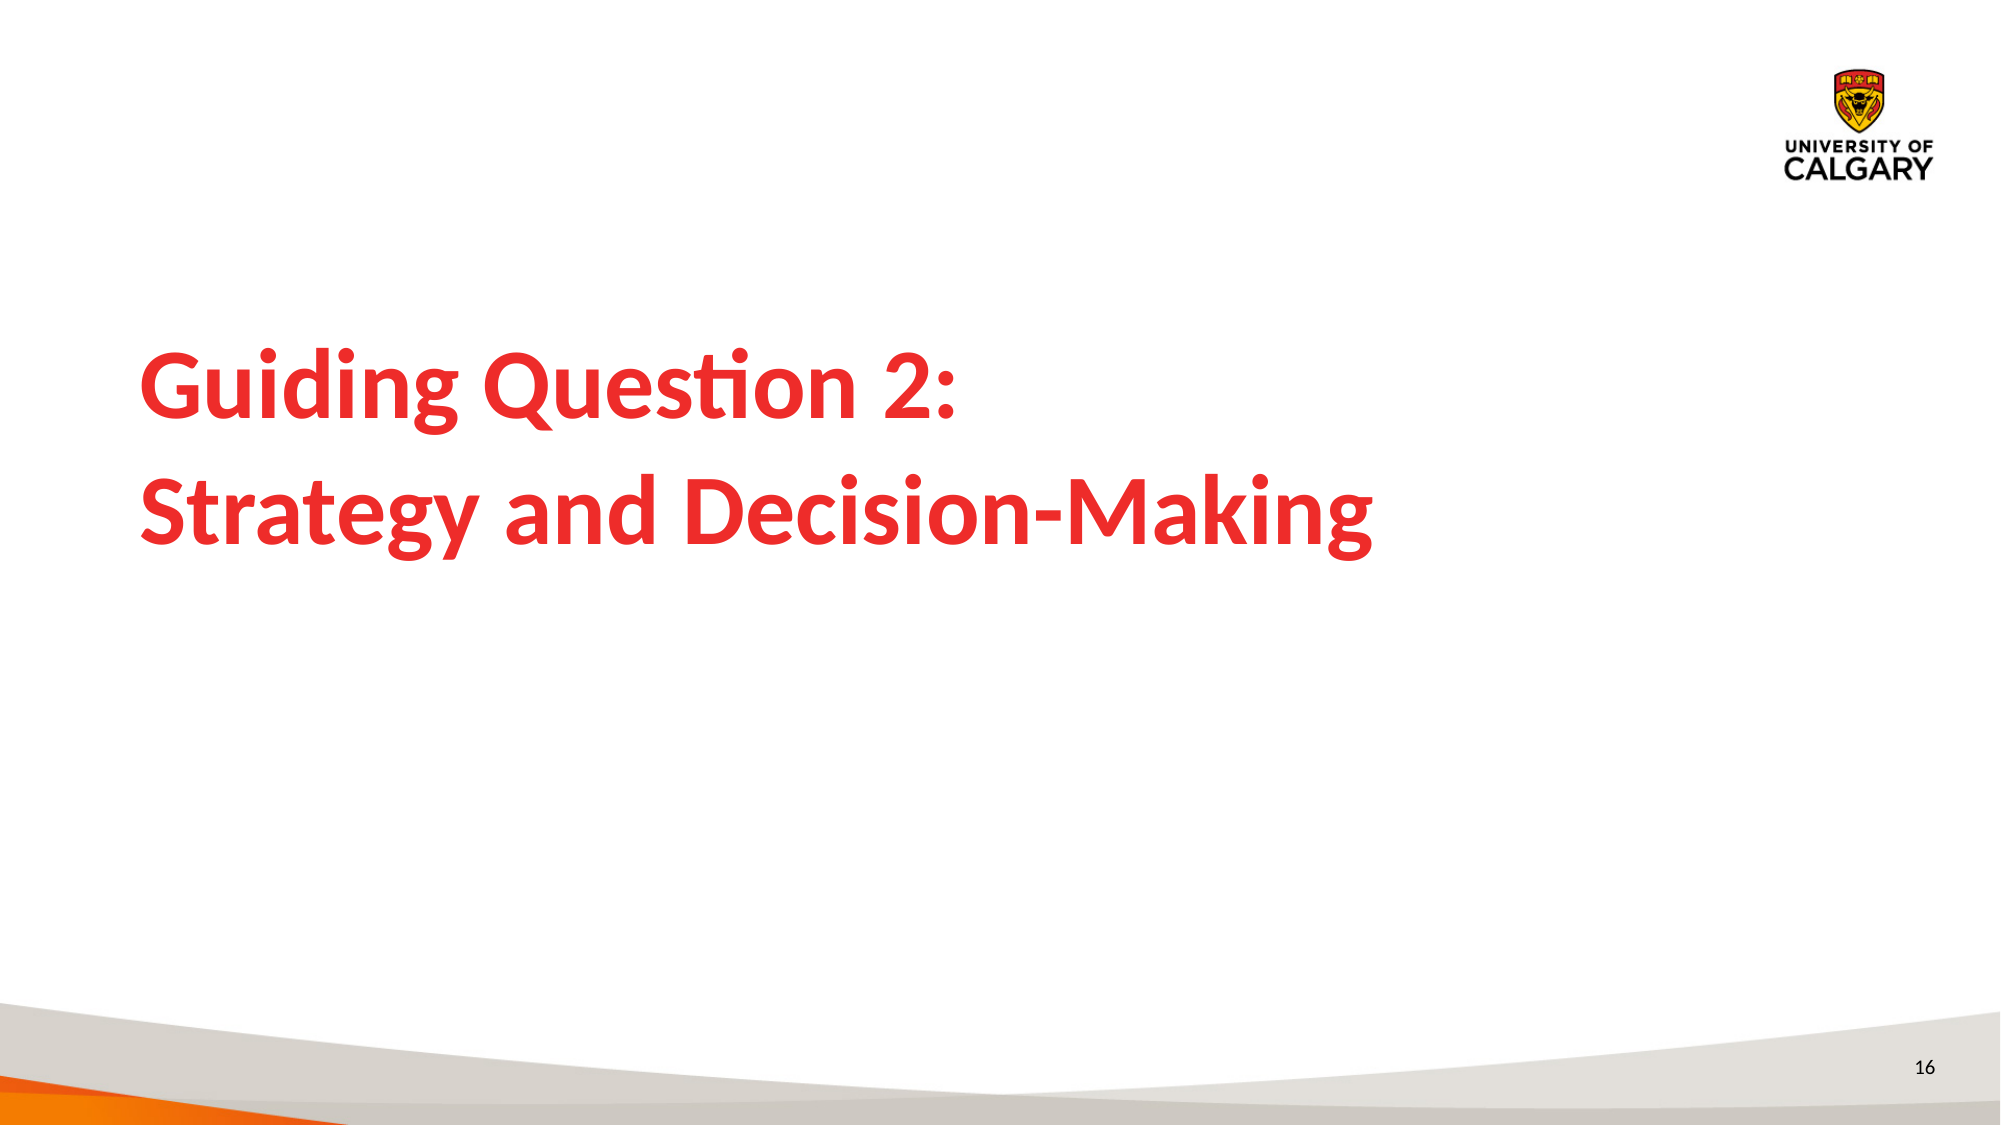

# Guiding Question 2:
Strategy and Decision-Making
16